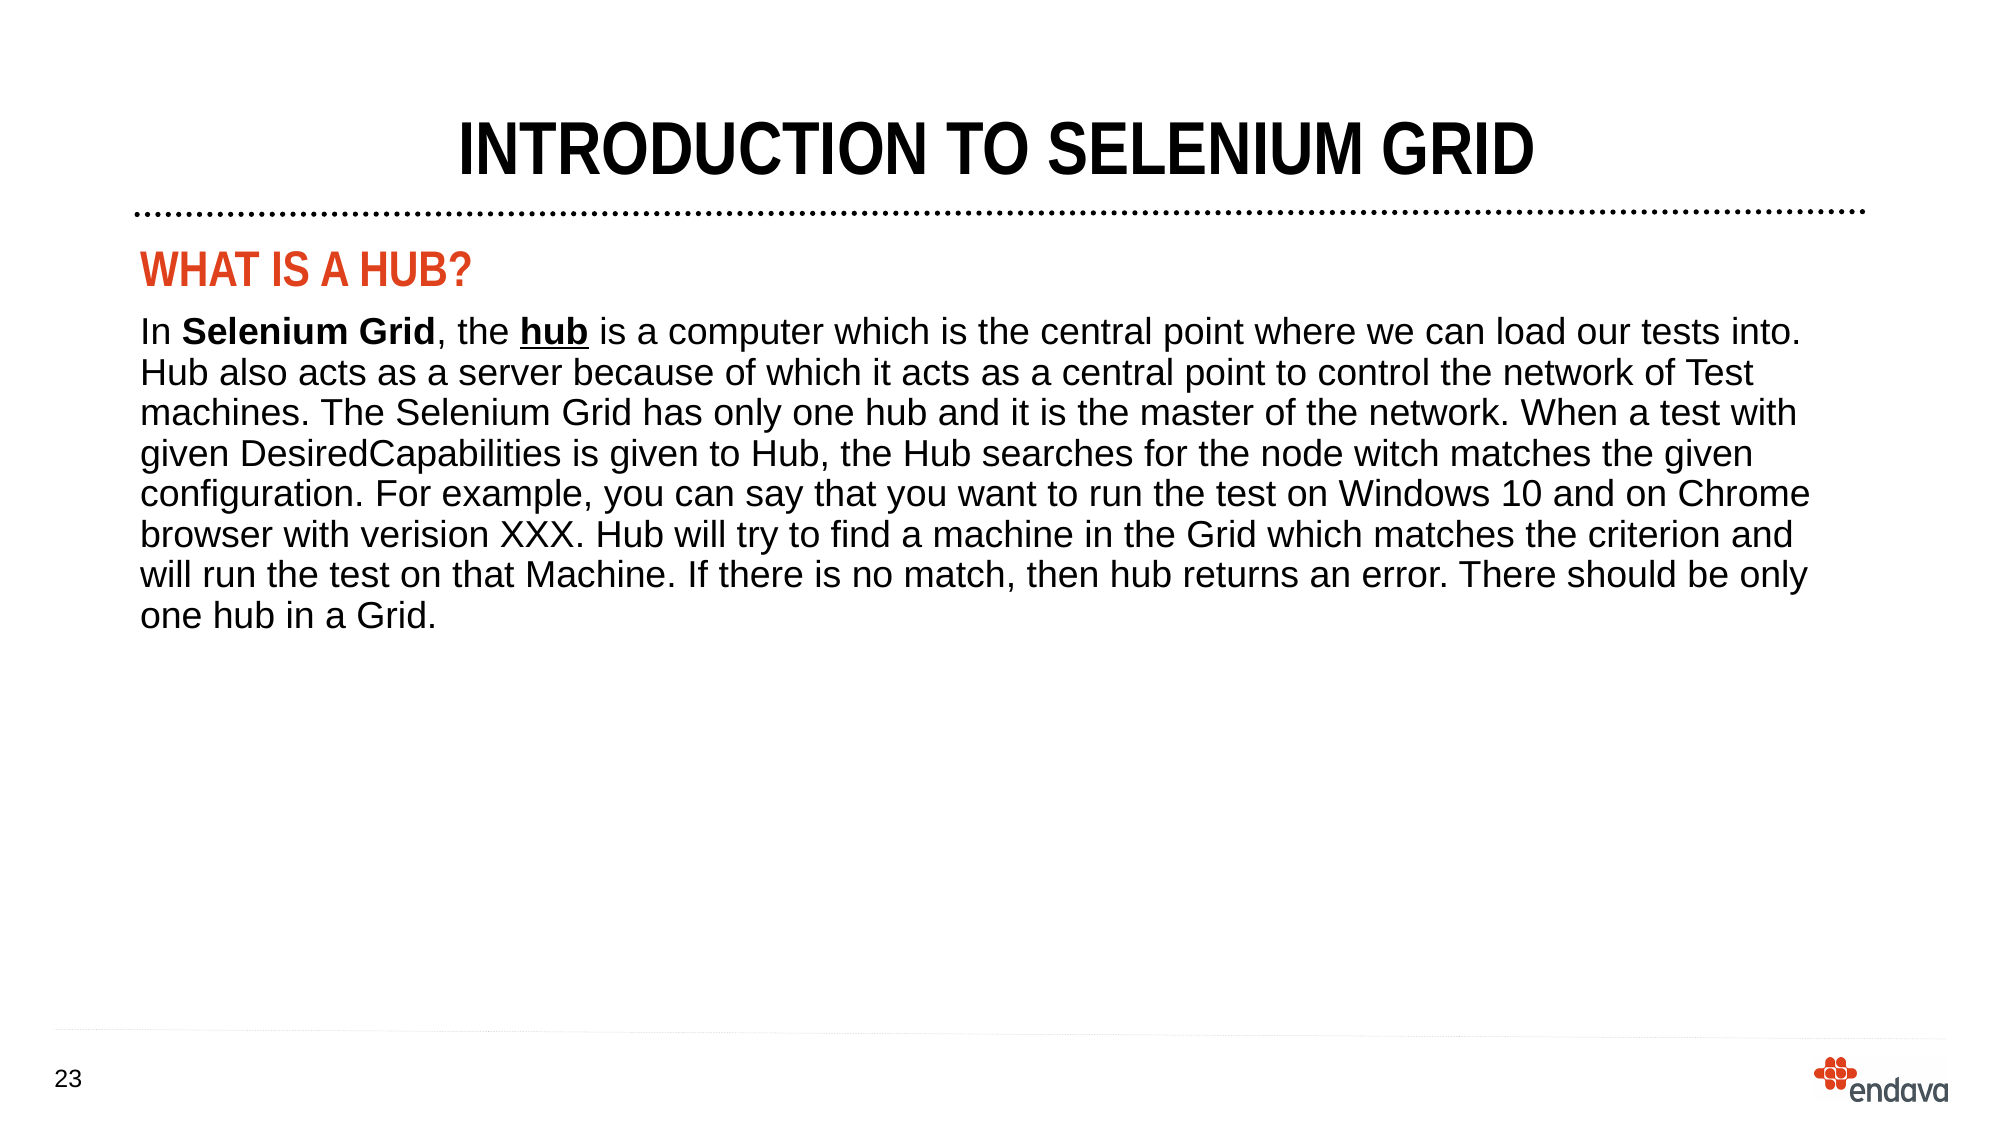

# INTRODUCTION TO SELENIUM GRID
WHAT IS A HUB?
In Selenium Grid, the hub is a computer which is the central point where we can load our tests into. Hub also acts as a server because of which it acts as a central point to control the network of Test machines. The Selenium Grid has only one hub and it is the master of the network. When a test with given DesiredCapabilities is given to Hub, the Hub searches for the node witch matches the given configuration. For example, you can say that you want to run the test on Windows 10 and on Chrome browser with verision XXX. Hub will try to find a machine in the Grid which matches the criterion and will run the test on that Machine. If there is no match, then hub returns an error. There should be only one hub in a Grid.